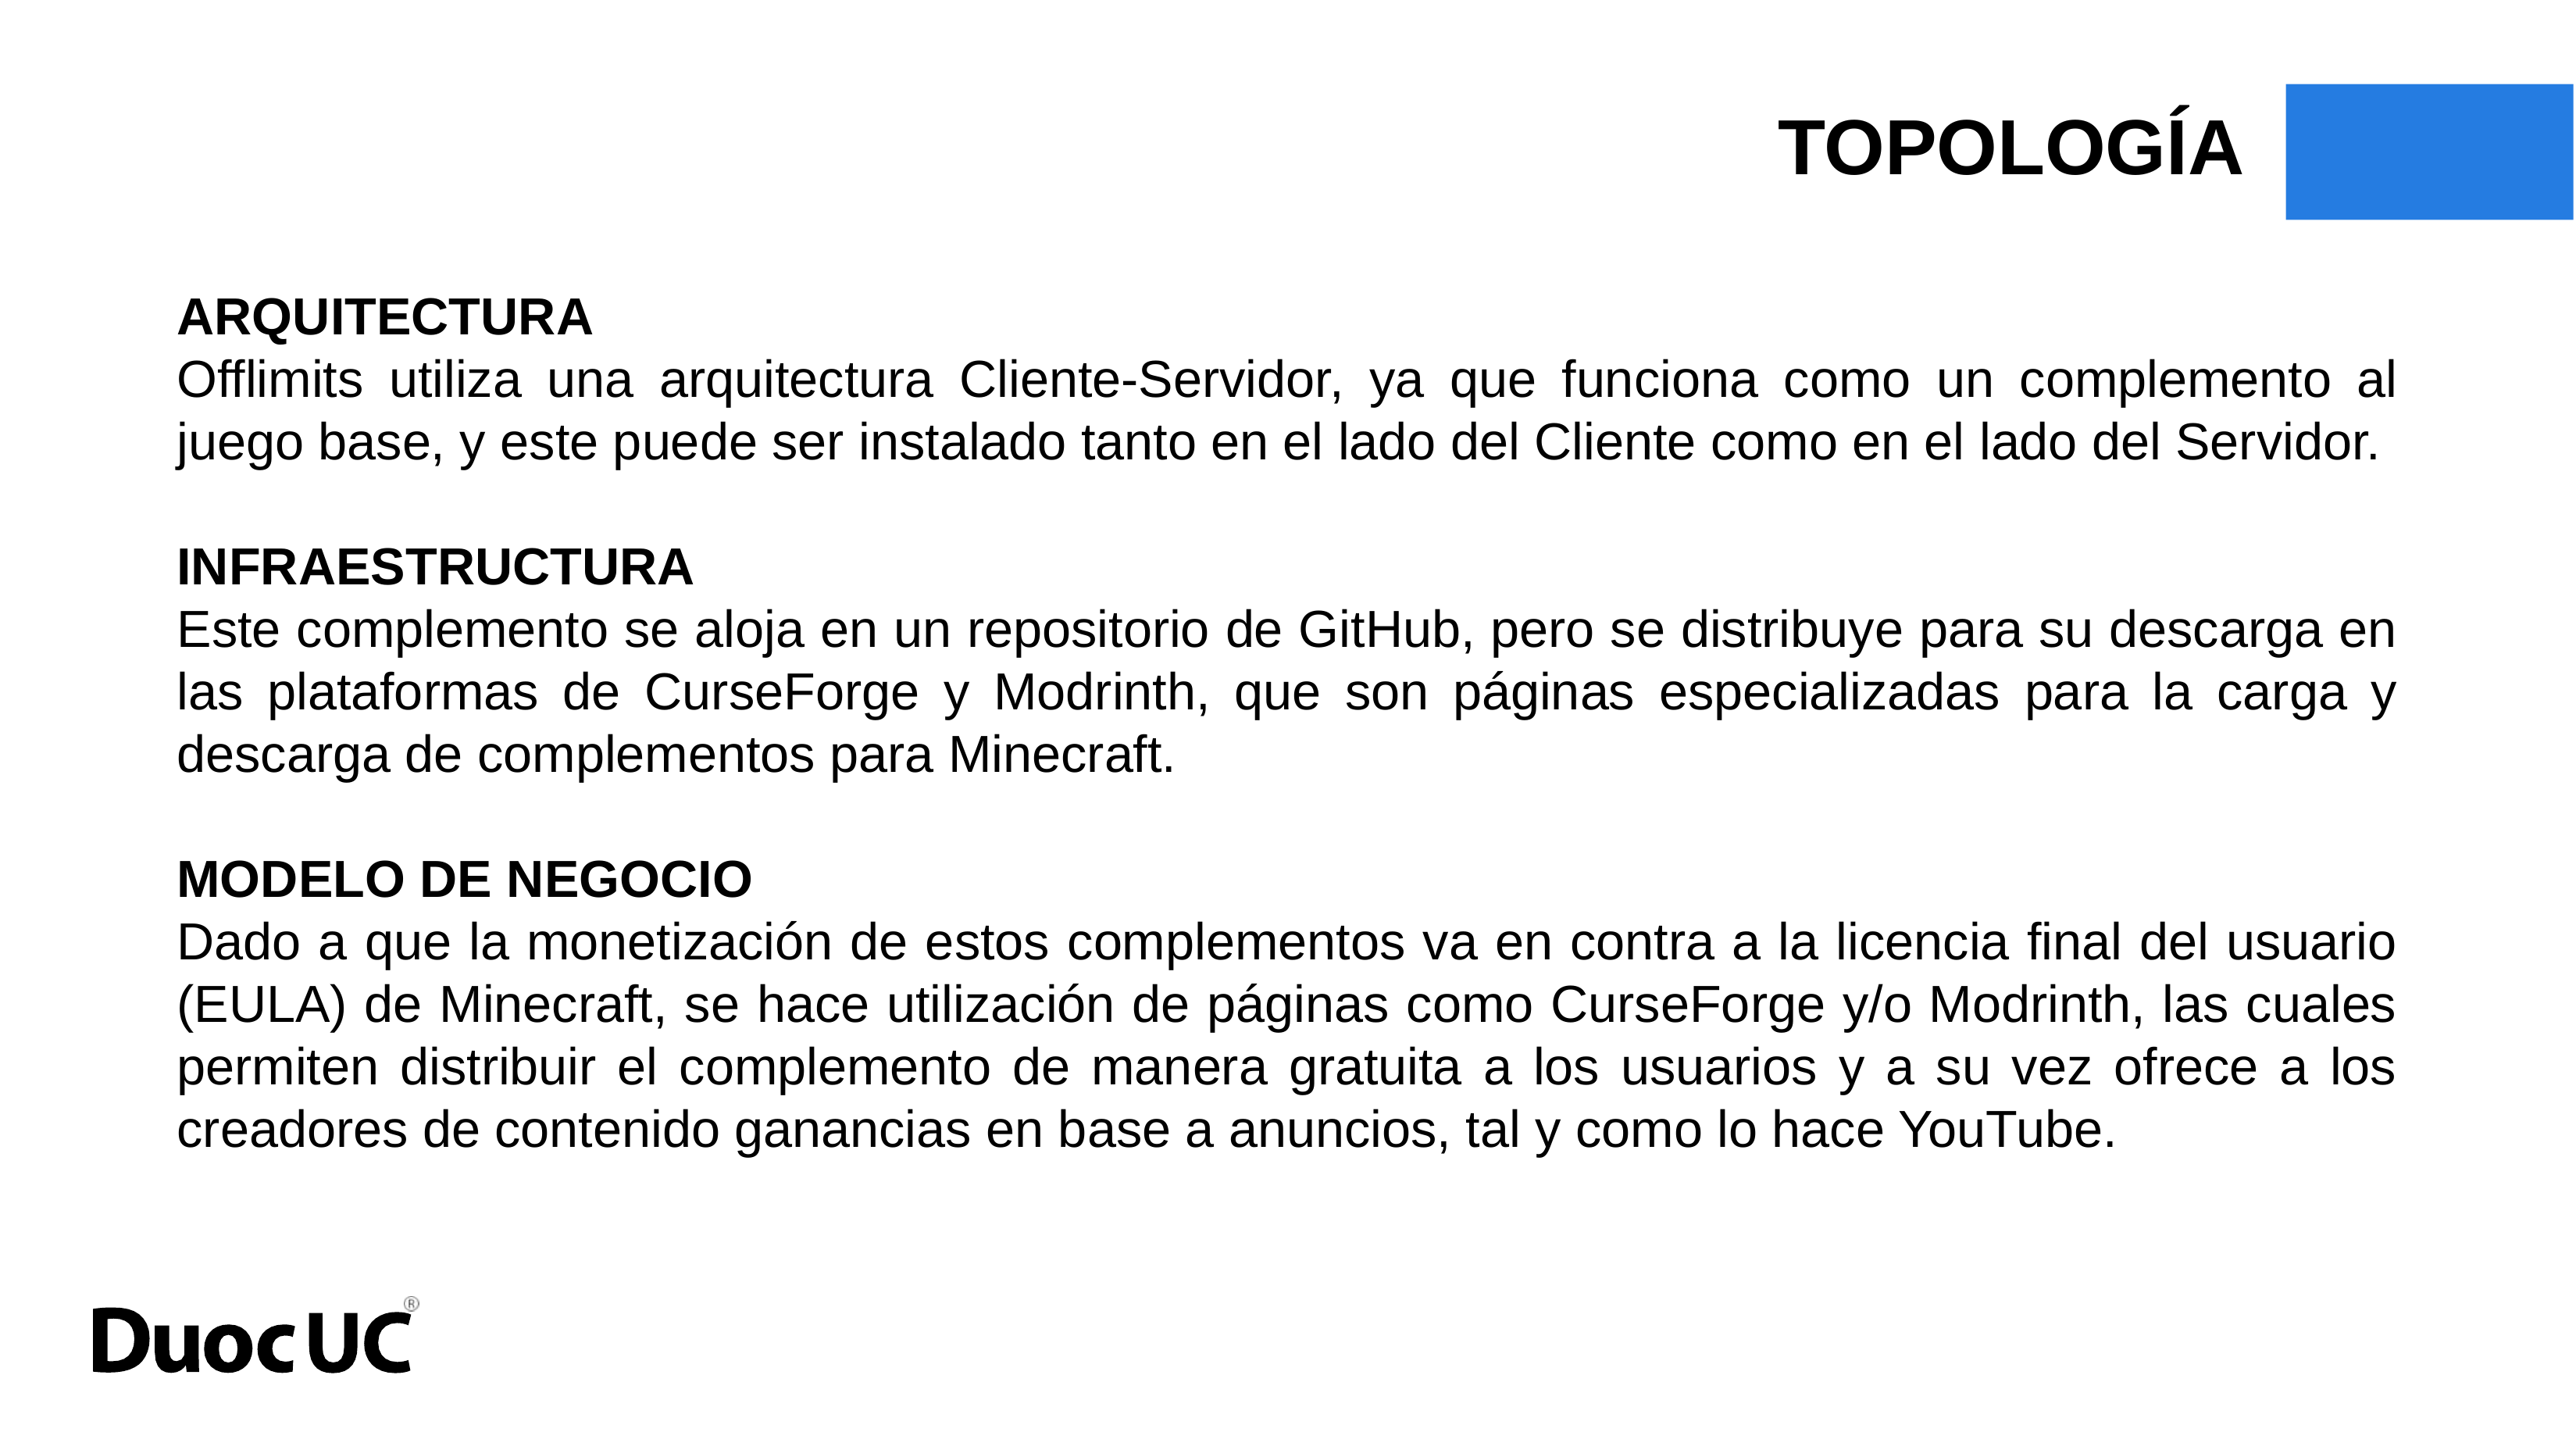

TOPOLOGÍA
ARQUITECTURA
Offlimits utiliza una arquitectura Cliente-Servidor, ya que funciona como un complemento al juego base, y este puede ser instalado tanto en el lado del Cliente como en el lado del Servidor.

INFRAESTRUCTURA
Este complemento se aloja en un repositorio de GitHub, pero se distribuye para su descarga en las plataformas de CurseForge y Modrinth, que son páginas especializadas para la carga y descarga de complementos para Minecraft.

MODELO DE NEGOCIO
Dado a que la monetización de estos complementos va en contra a la licencia final del usuario (EULA) de Minecraft, se hace utilización de páginas como CurseForge y/o Modrinth, las cuales permiten distribuir el complemento de manera gratuita a los usuarios y a su vez ofrece a los creadores de contenido ganancias en base a anuncios, tal y como lo hace YouTube.